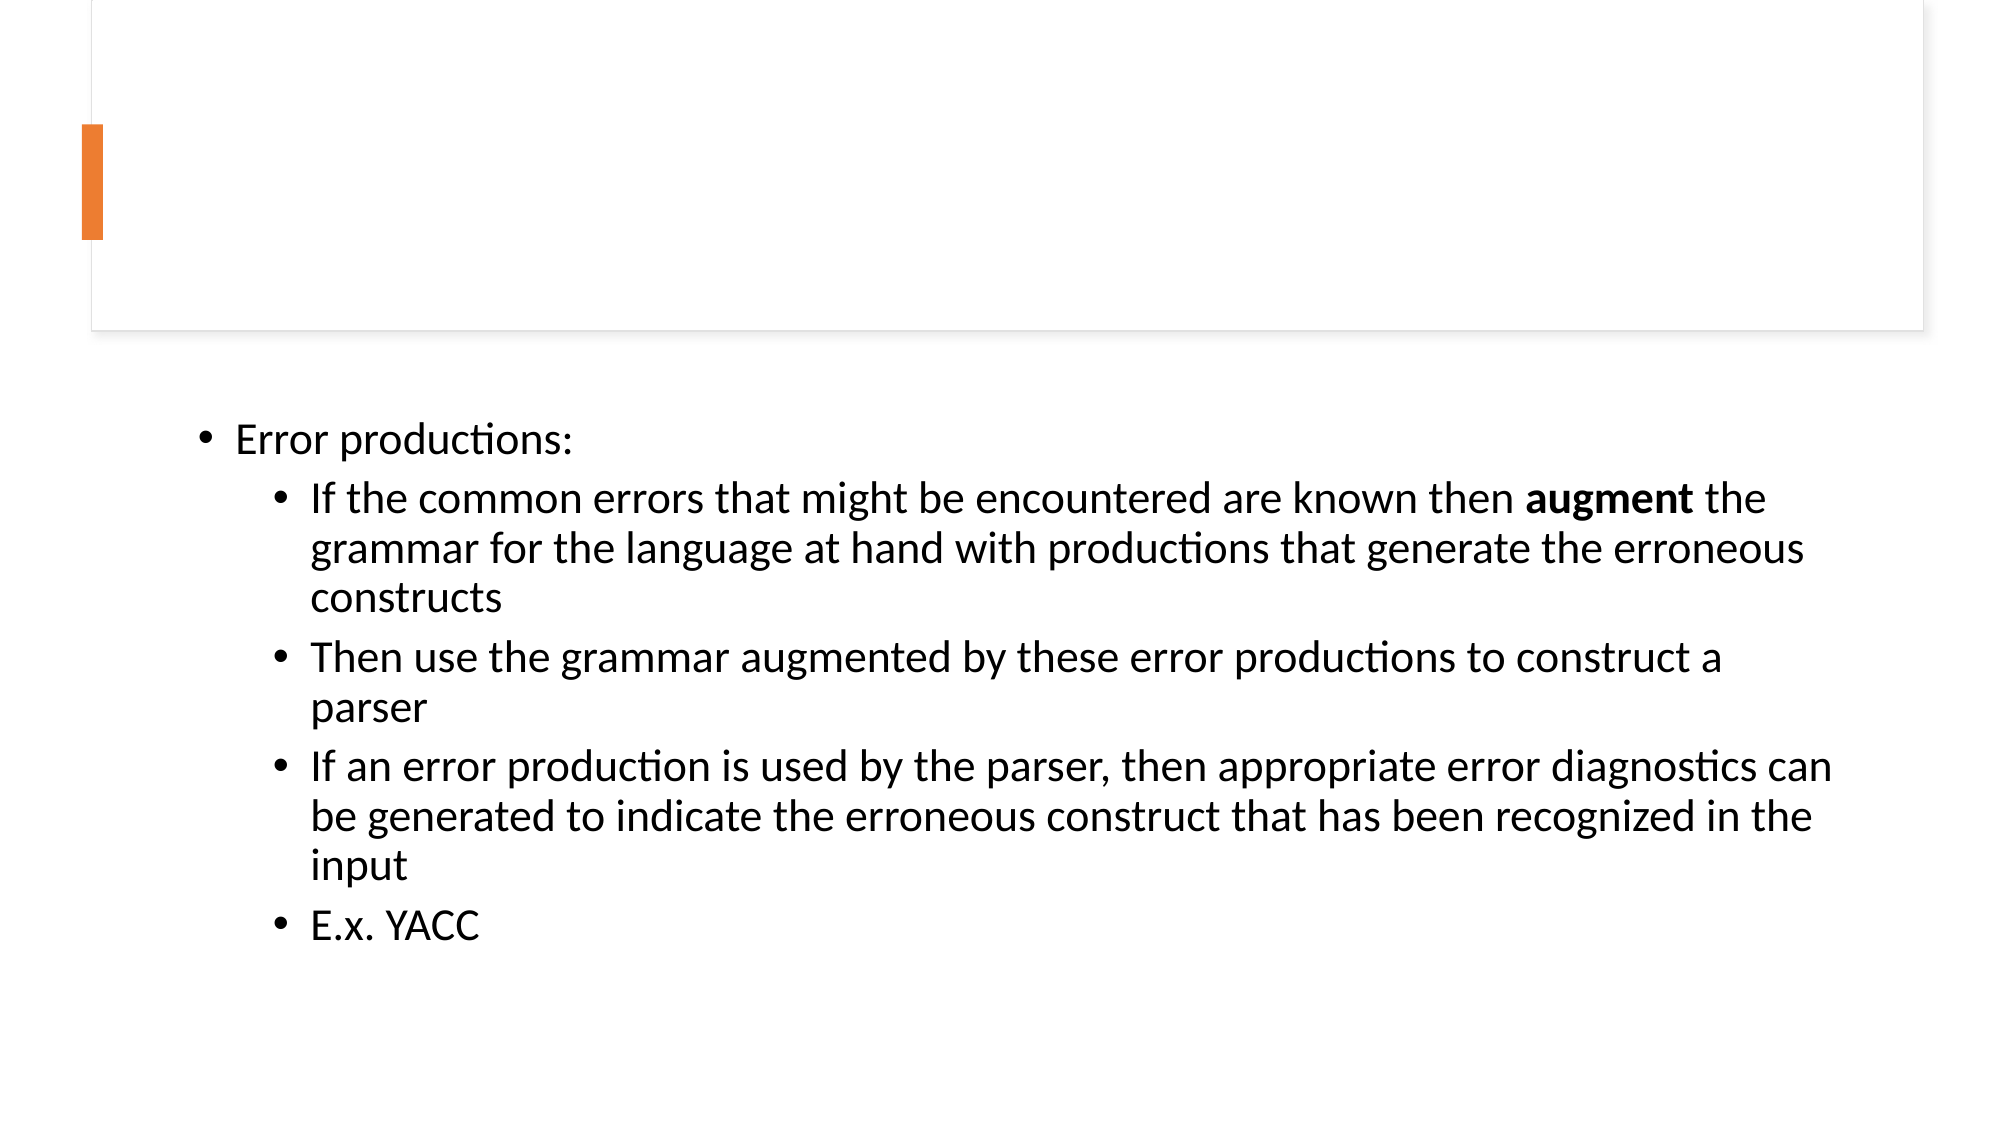

Error productions:
If the common errors that might be encountered are known then augment the grammar for the language at hand with productions that generate the erroneous constructs
Then use the grammar augmented by these error productions to construct a parser
If an error production is used by the parser, then appropriate error diagnostics can be generated to indicate the erroneous construct that has been recognized in the input
E.x. YACC